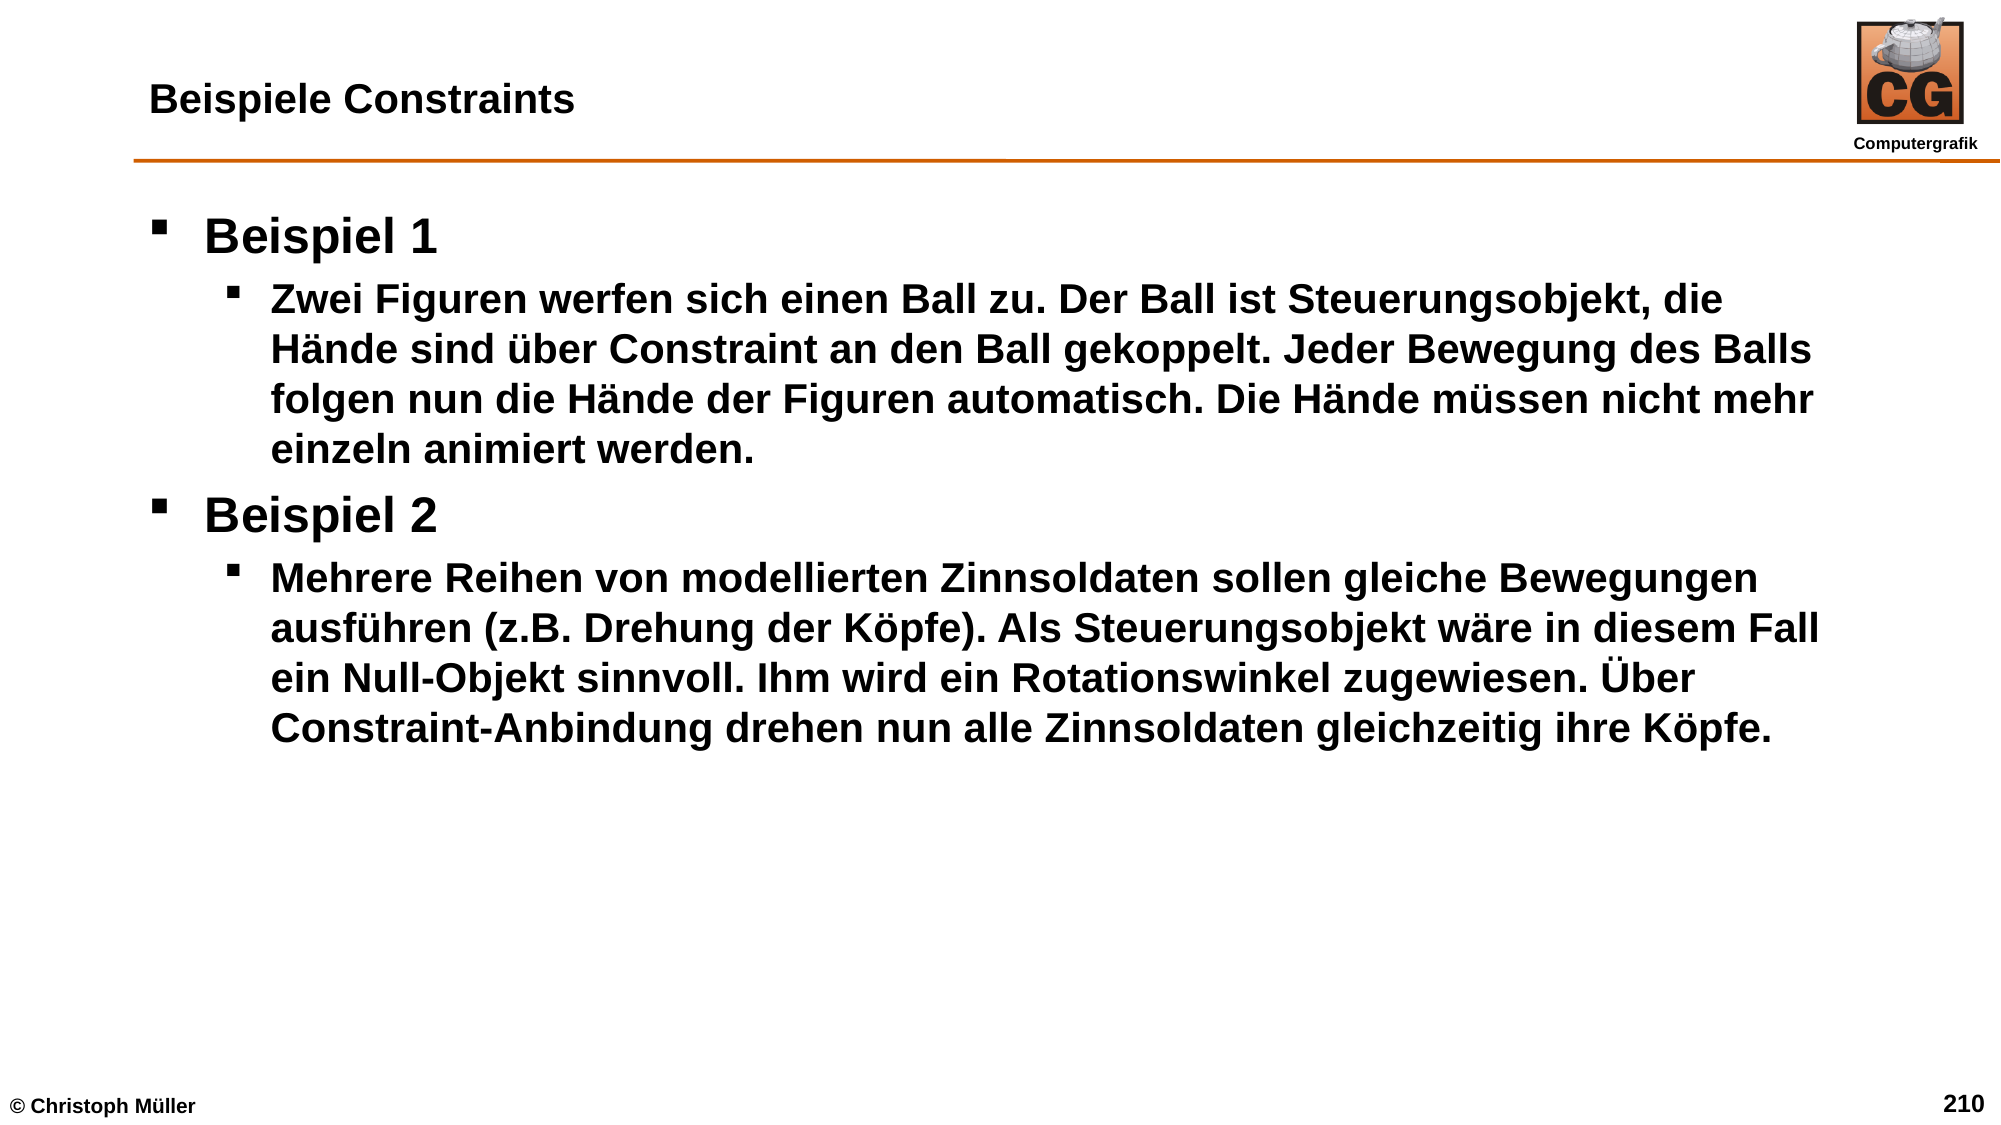

# Beispiele Constraints
Beispiel 1
Zwei Figuren werfen sich einen Ball zu. Der Ball ist Steuerungsobjekt, die Hände sind über Constraint an den Ball gekoppelt. Jeder Bewegung des Balls folgen nun die Hände der Figuren automatisch. Die Hände müssen nicht mehr einzeln animiert werden.
Beispiel 2
Mehrere Reihen von modellierten Zinnsoldaten sollen gleiche Bewegungen ausführen (z.B. Drehung der Köpfe). Als Steuerungsobjekt wäre in diesem Fall ein Null-Objekt sinnvoll. Ihm wird ein Rotationswinkel zugewiesen. Über Constraint-Anbindung drehen nun alle Zinnsoldaten gleichzeitig ihre Köpfe.